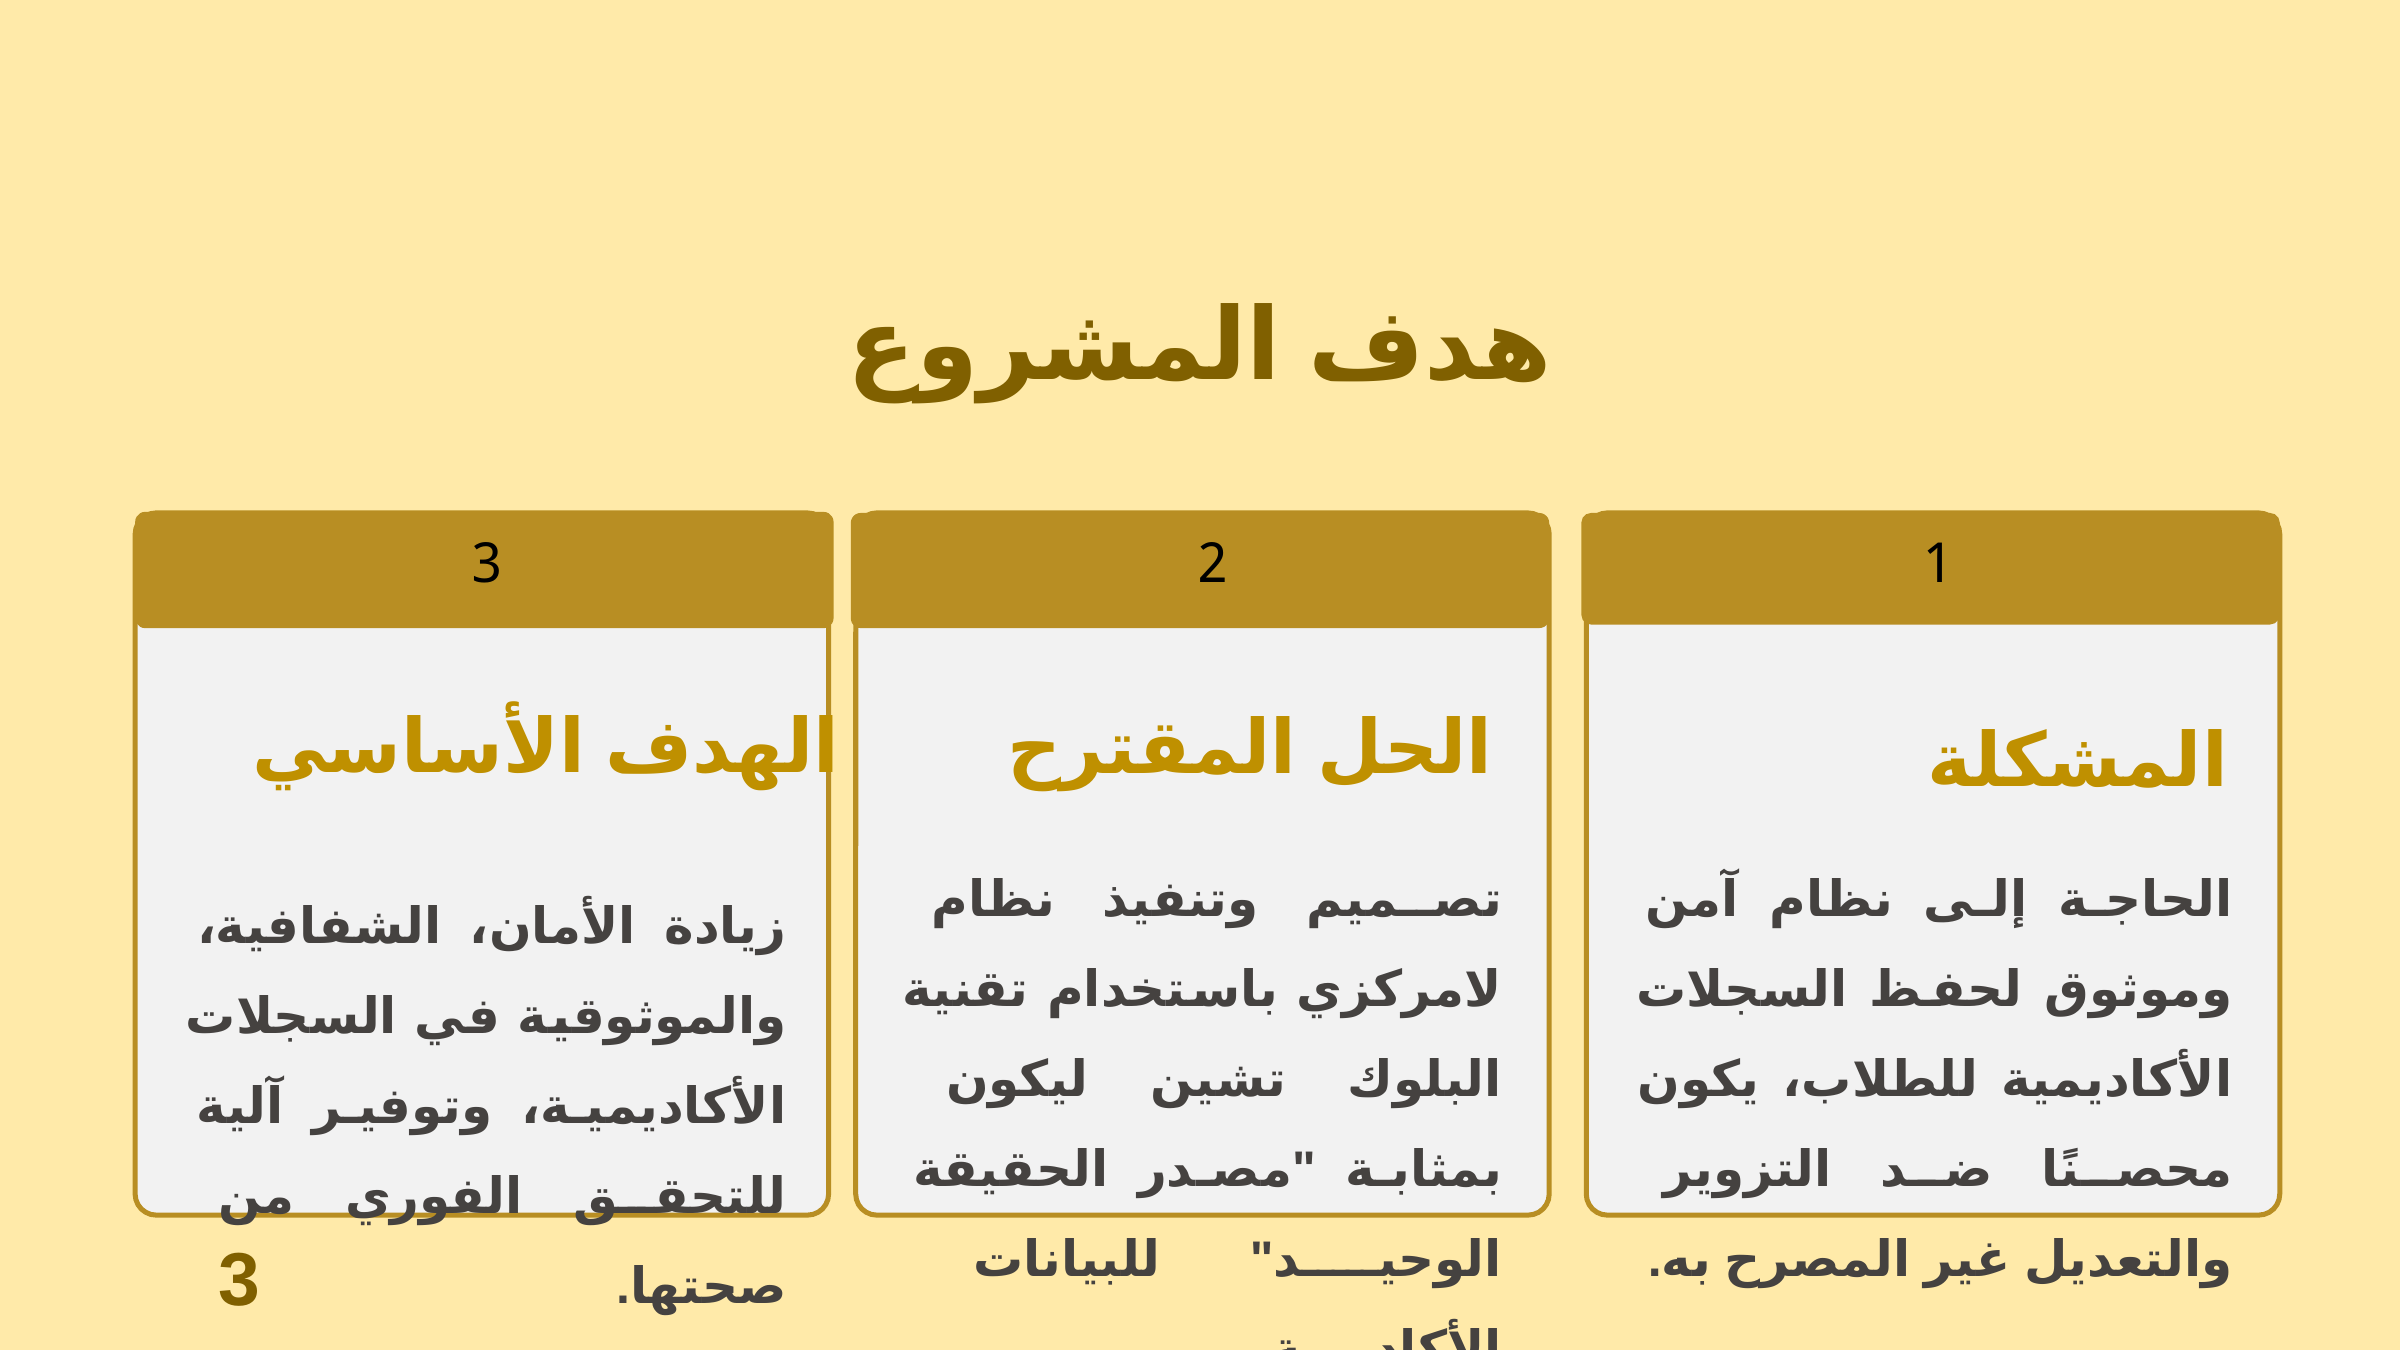

هدف المشروع

3
2
1
الهدف الأساسي
الحل المقترح
المشكلة
تصميم وتنفيذ نظام لامركزي باستخدام تقنية البلوك تشين ليكون بمثابة "مصدر الحقيقة الوحيد" للبيانات الأكاديمية.
الحاجة إلى نظام آمن وموثوق لحفظ السجلات الأكاديمية للطلاب، يكون محصنًا ضد التزوير والتعديل غير المصرح به.
زيادة الأمان، الشفافية، والموثوقية في السجلات الأكاديمية، وتوفير آلية للتحقق الفوري من صحتها.
3